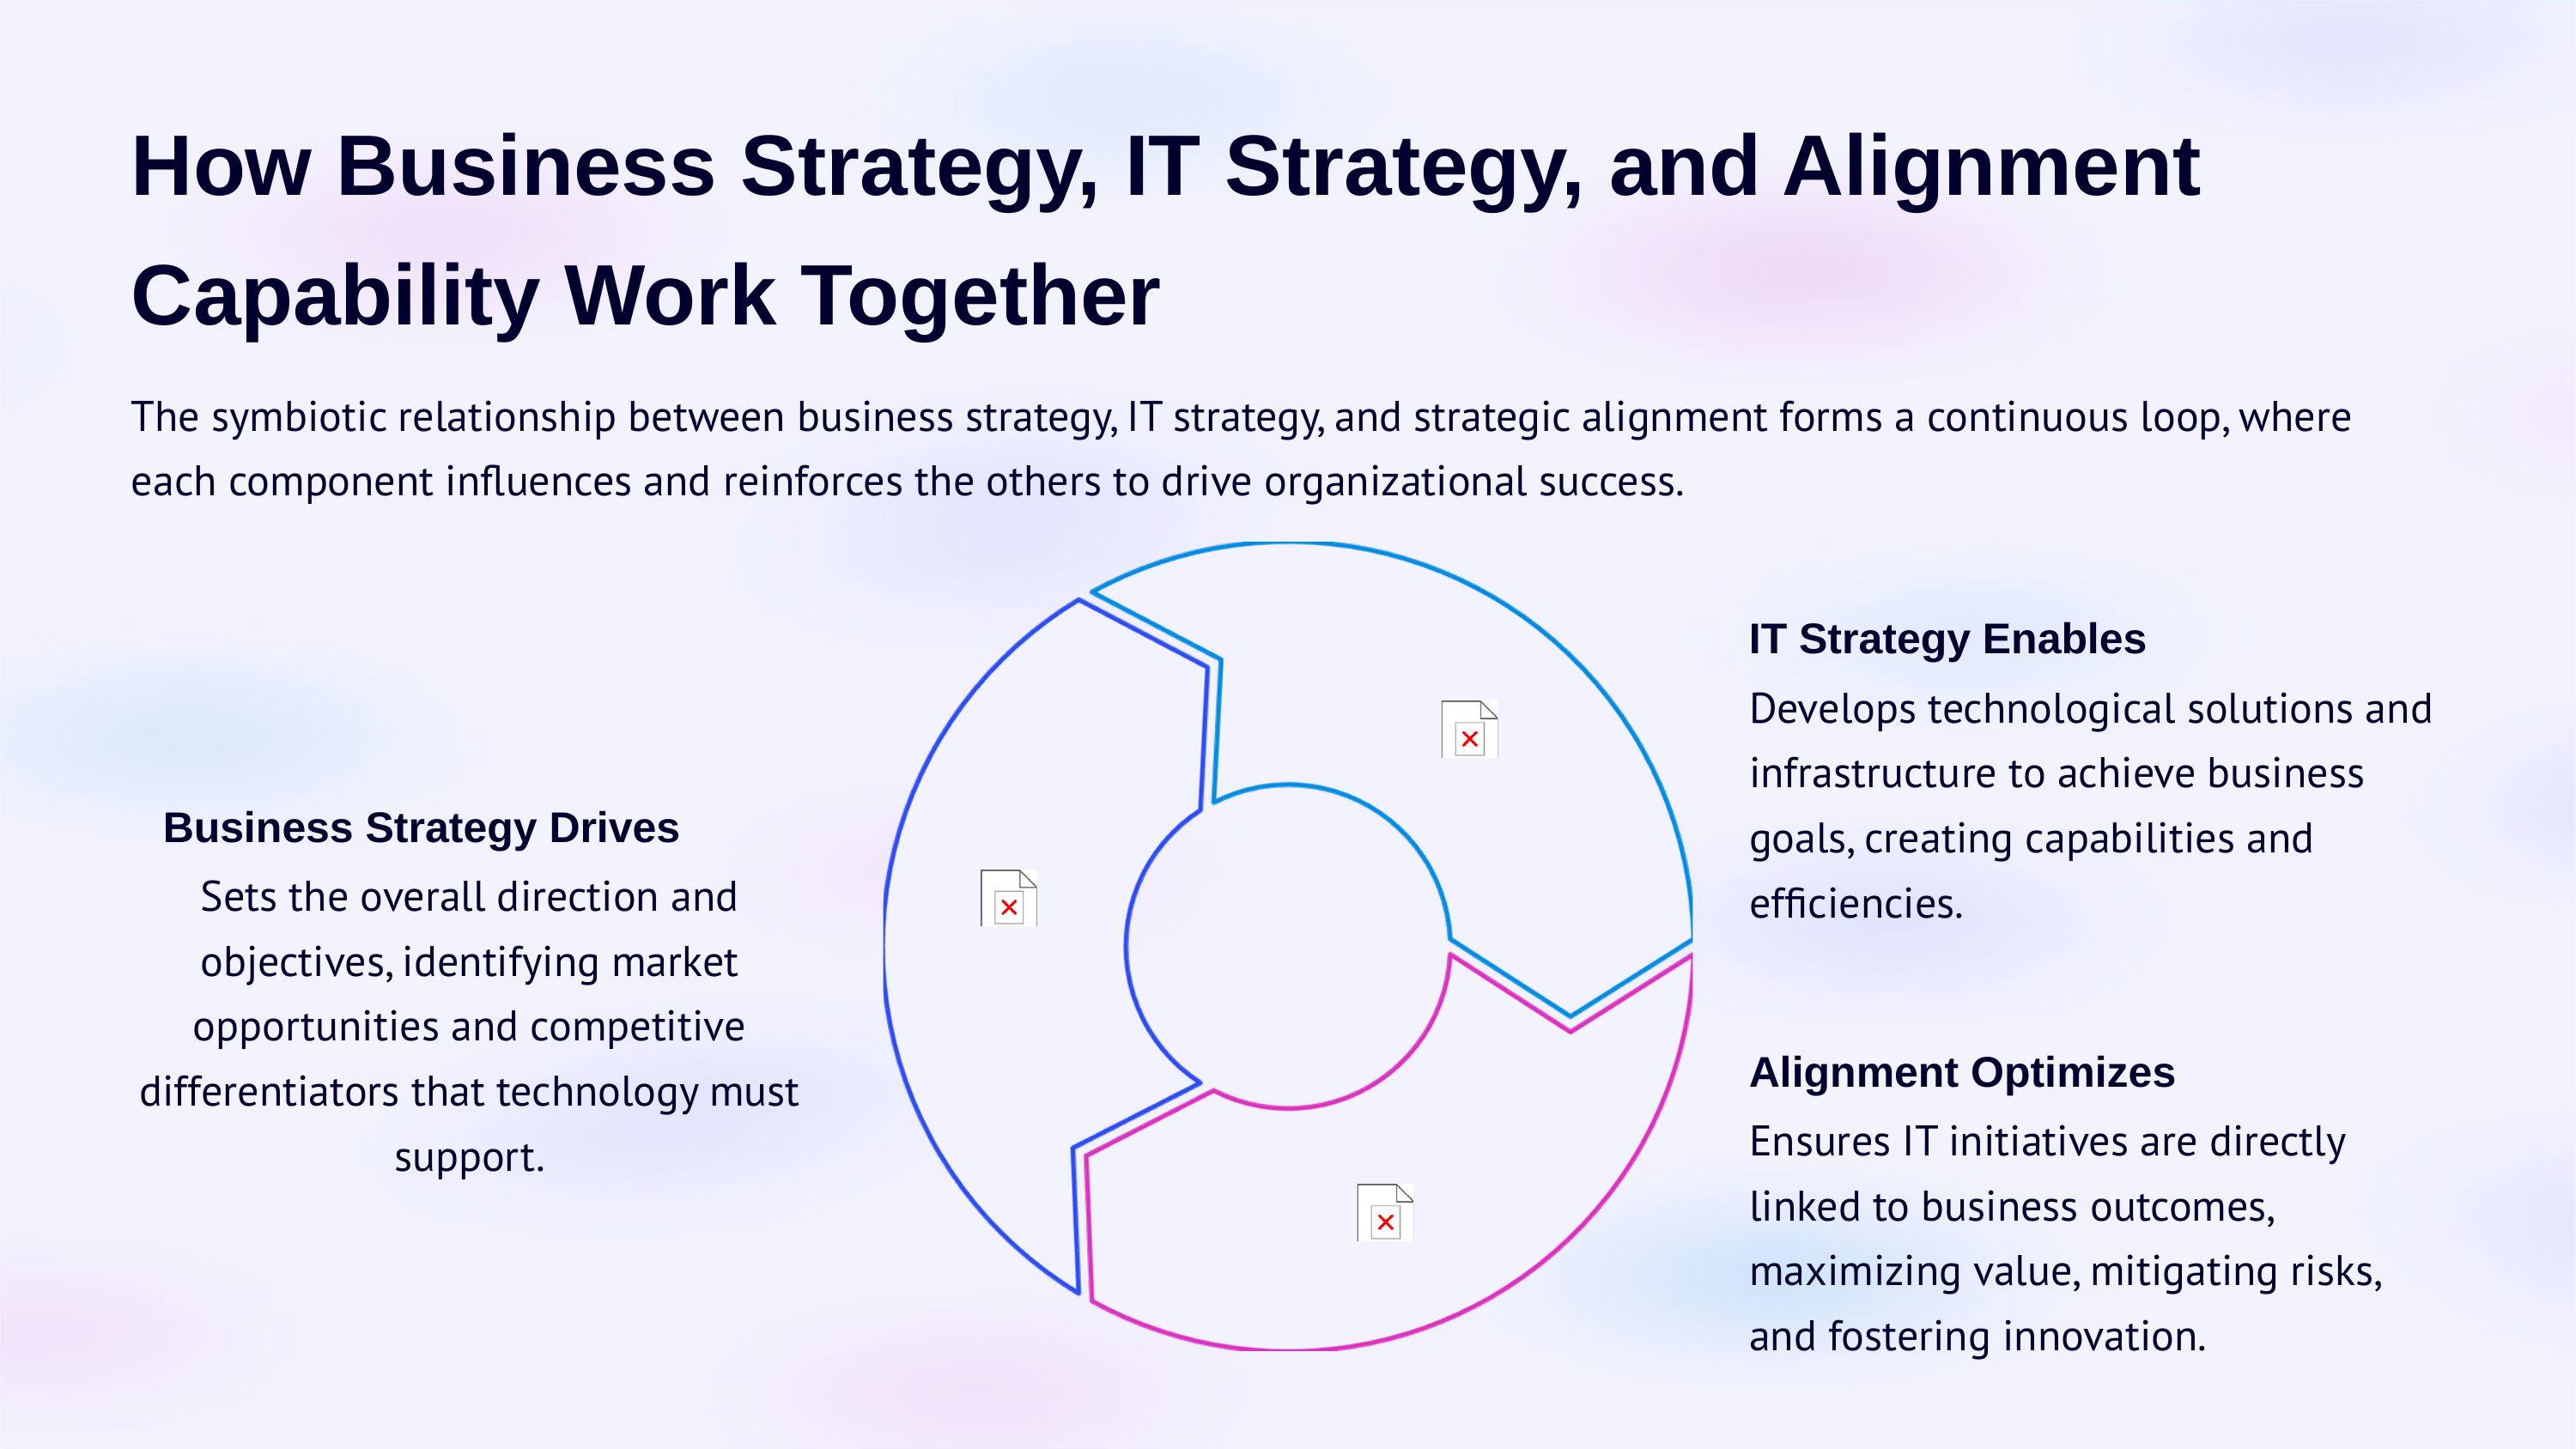

How Business Strategy, IT Strategy, and Alignment Capability Work Together
The symbiotic relationship between business strategy, IT strategy, and strategic alignment forms a continuous loop, where each component influences and reinforces the others to drive organizational success.

IT Strategy Enables
Develops technological solutions and infrastructure to achieve business goals, creating capabilities and efficiencies.

Business Strategy Drives
Sets the overall direction and objectives, identifying market opportunities and competitive differentiators that technology must support.

Alignment Optimizes
Ensures IT initiatives are directly linked to business outcomes, maximizing value, mitigating risks, and fostering innovation.